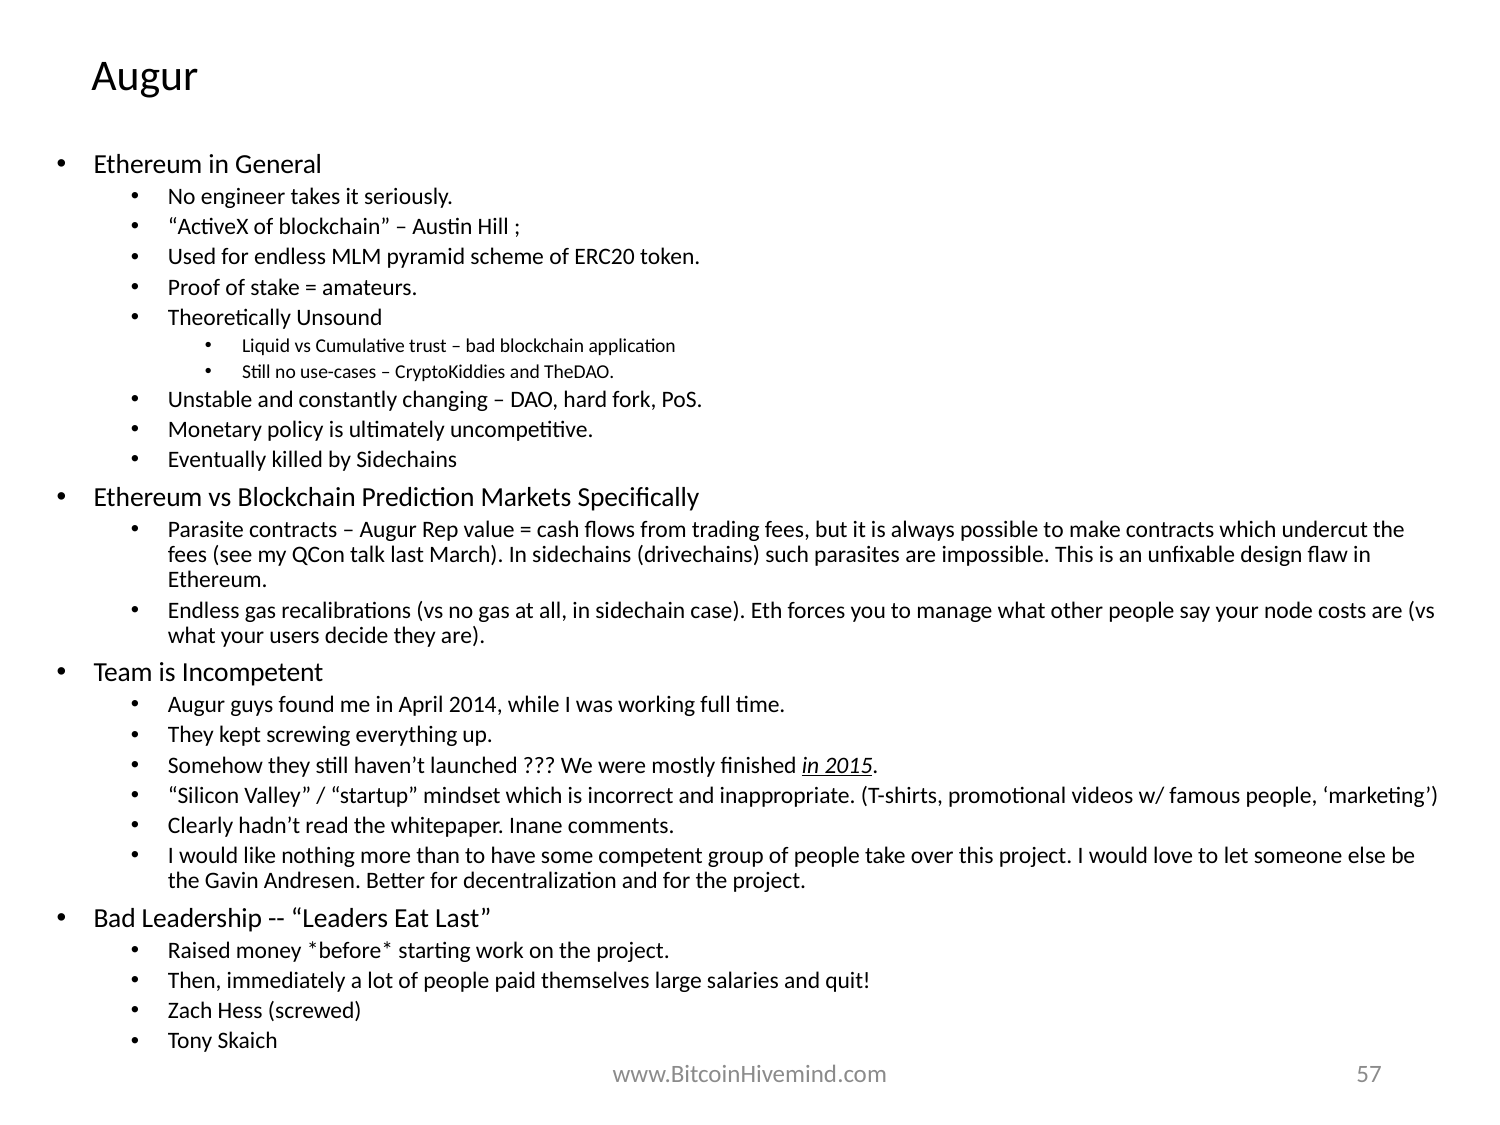

# Augur
Ethereum in General
No engineer takes it seriously.
“ActiveX of blockchain” – Austin Hill ;
Used for endless MLM pyramid scheme of ERC20 token.
Proof of stake = amateurs.
Theoretically Unsound
Liquid vs Cumulative trust – bad blockchain application
Still no use-cases – CryptoKiddies and TheDAO.
Unstable and constantly changing – DAO, hard fork, PoS.
Monetary policy is ultimately uncompetitive.
Eventually killed by Sidechains
Ethereum vs Blockchain Prediction Markets Specifically
Parasite contracts – Augur Rep value = cash flows from trading fees, but it is always possible to make contracts which undercut the fees (see my QCon talk last March). In sidechains (drivechains) such parasites are impossible. This is an unfixable design flaw in Ethereum.
Endless gas recalibrations (vs no gas at all, in sidechain case). Eth forces you to manage what other people say your node costs are (vs what your users decide they are).
Team is Incompetent
Augur guys found me in April 2014, while I was working full time.
They kept screwing everything up.
Somehow they still haven’t launched ??? We were mostly finished in 2015.
“Silicon Valley” / “startup” mindset which is incorrect and inappropriate. (T-shirts, promotional videos w/ famous people, ‘marketing’)
Clearly hadn’t read the whitepaper. Inane comments.
I would like nothing more than to have some competent group of people take over this project. I would love to let someone else be the Gavin Andresen. Better for decentralization and for the project.
Bad Leadership -- “Leaders Eat Last”
Raised money *before* starting work on the project.
Then, immediately a lot of people paid themselves large salaries and quit!
Zach Hess (screwed)
Tony Skaich
www.BitcoinHivemind.com
57